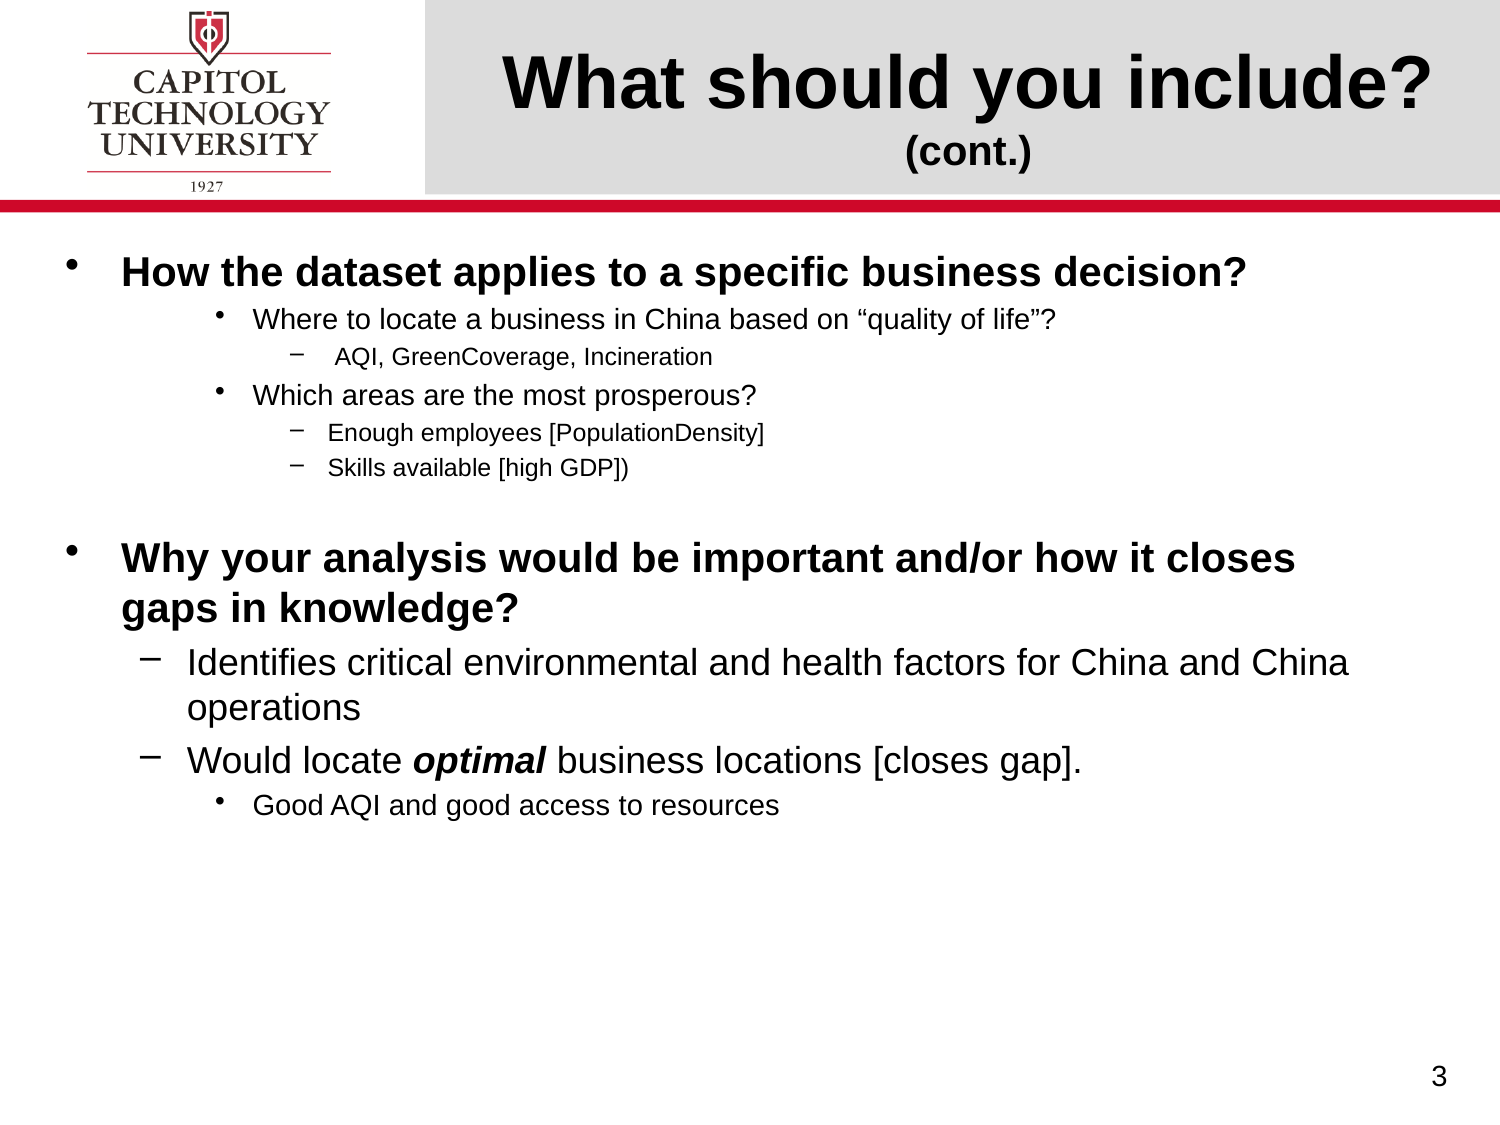

# What should you include? (cont.)
How the dataset applies to a specific business decision?
Where to locate a business in China based on “quality of life”?
 AQI, GreenCoverage, Incineration
Which areas are the most prosperous?
Enough employees [PopulationDensity]
Skills available [high GDP])

Why your analysis would be important and/or how it closes gaps in knowledge?
Identifies critical environmental and health factors for China and China operations
Would locate optimal business locations [closes gap].
Good AQI and good access to resources

3